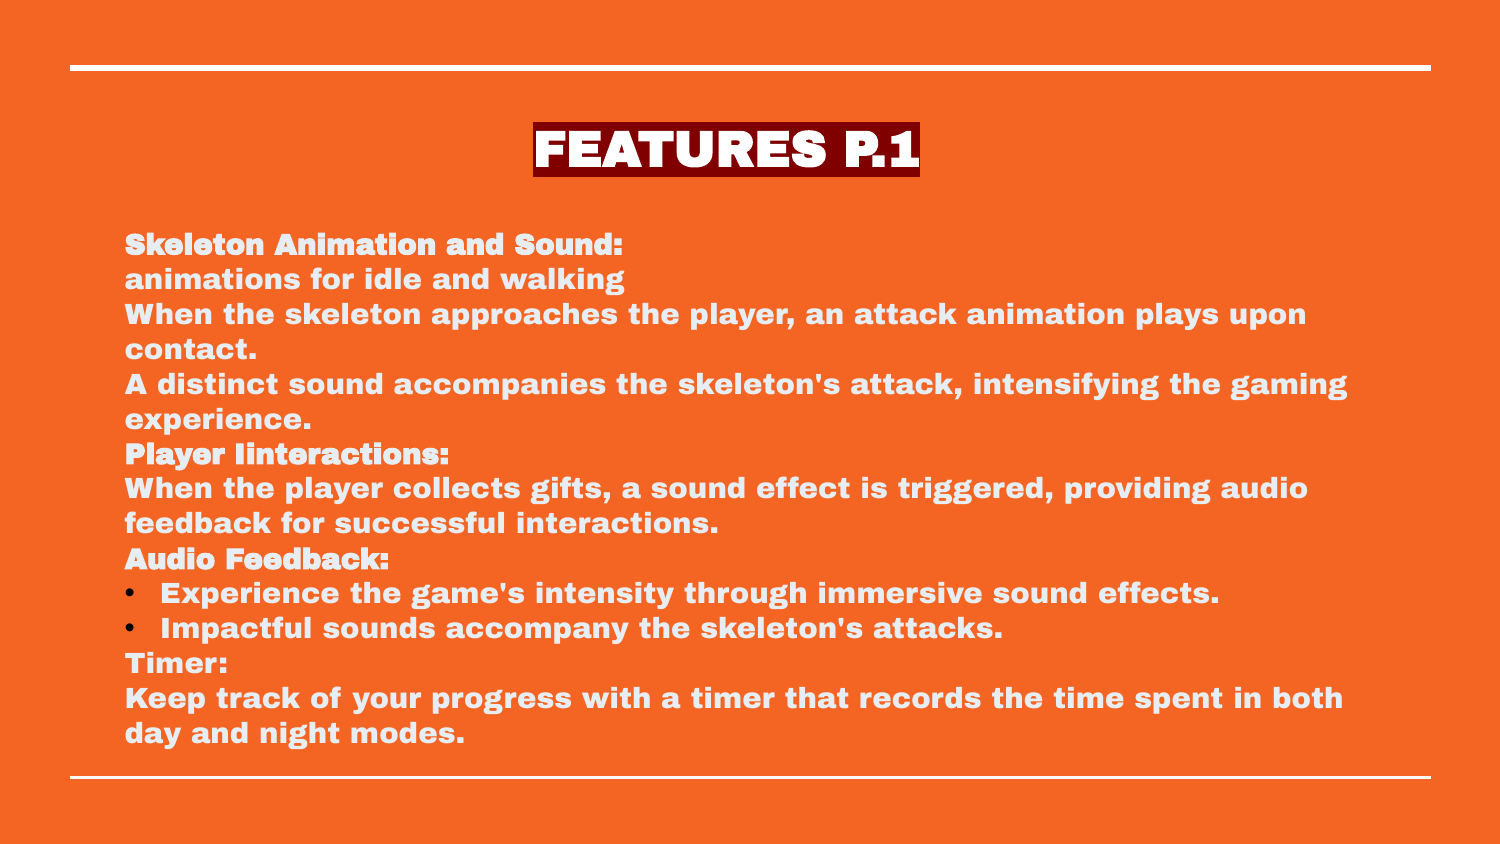

# FEATURES P.1
Skeleton Animation and Sound:
animations for idle and walking
When the skeleton approaches the player, an attack animation plays upon contact.
A distinct sound accompanies the skeleton's attack, intensifying the gaming experience.
Player Iinteractions:
When the player collects gifts, a sound effect is triggered, providing audio feedback for successful interactions.
Audio Feedback:
Experience the game's intensity through immersive sound effects.
Impactful sounds accompany the skeleton's attacks.
Timer:
Keep track of your progress with a timer that records the time spent in both day and night modes.